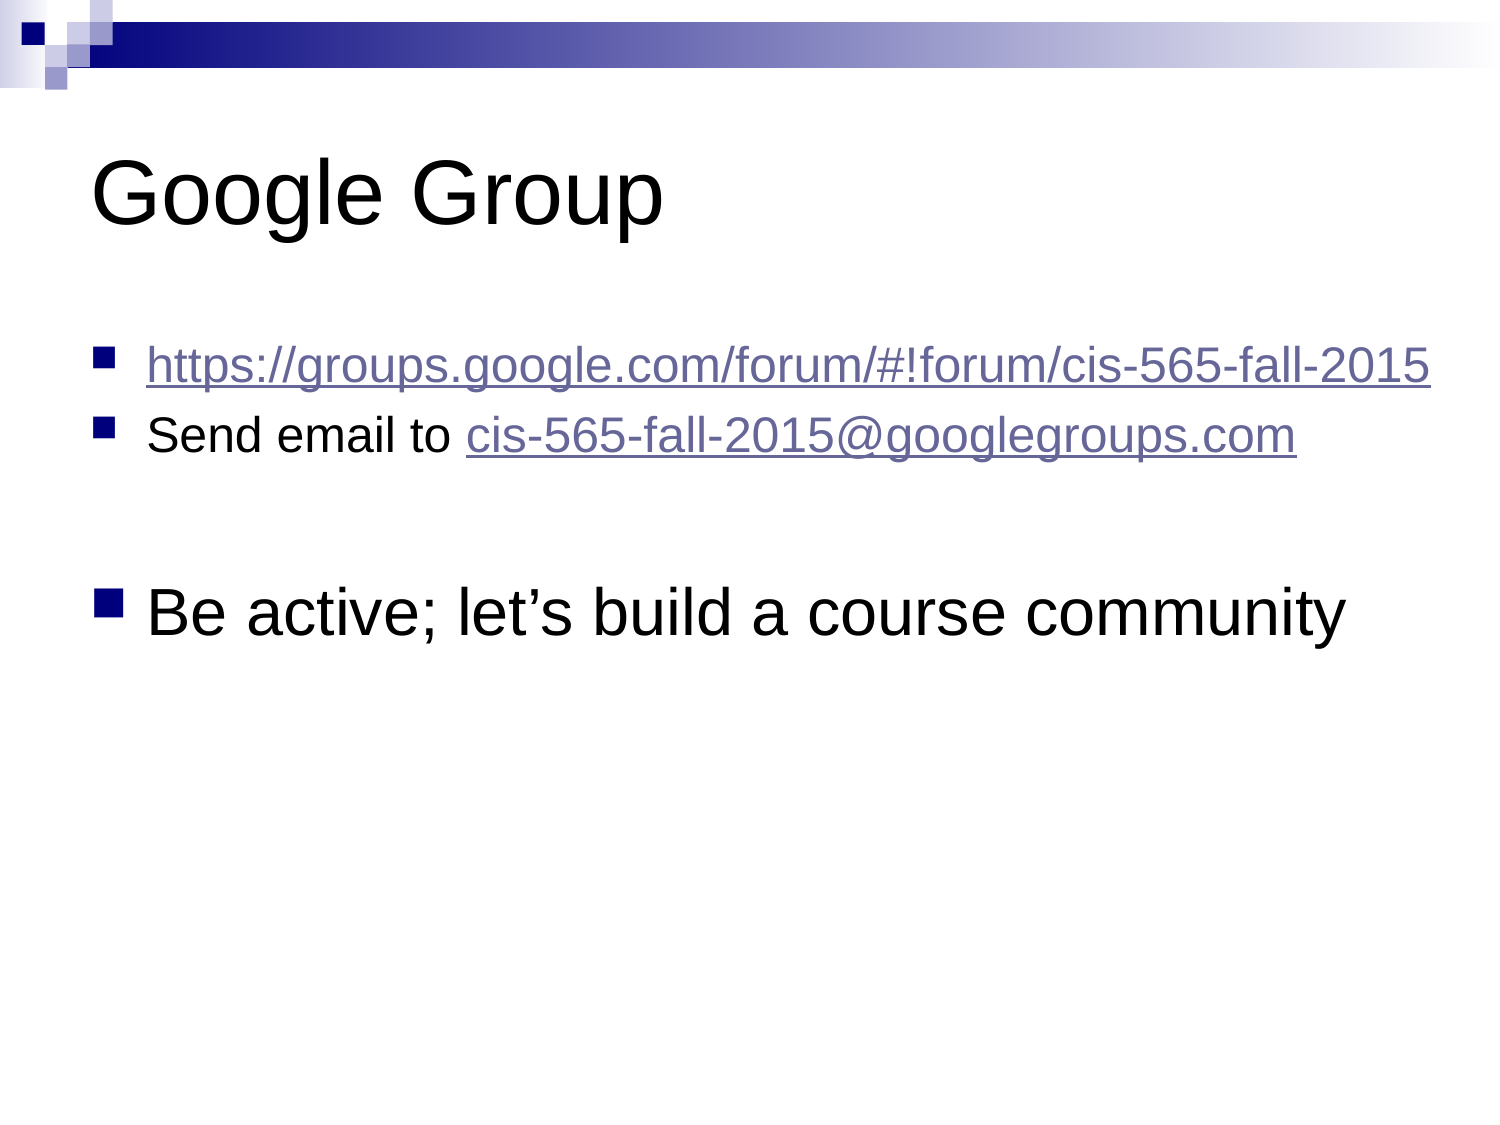

# Google Group
https://groups.google.com/forum/#!forum/cis-565-fall-2015
Send email to cis-565-fall-2015@googlegroups.com

Be active; let’s build a course community